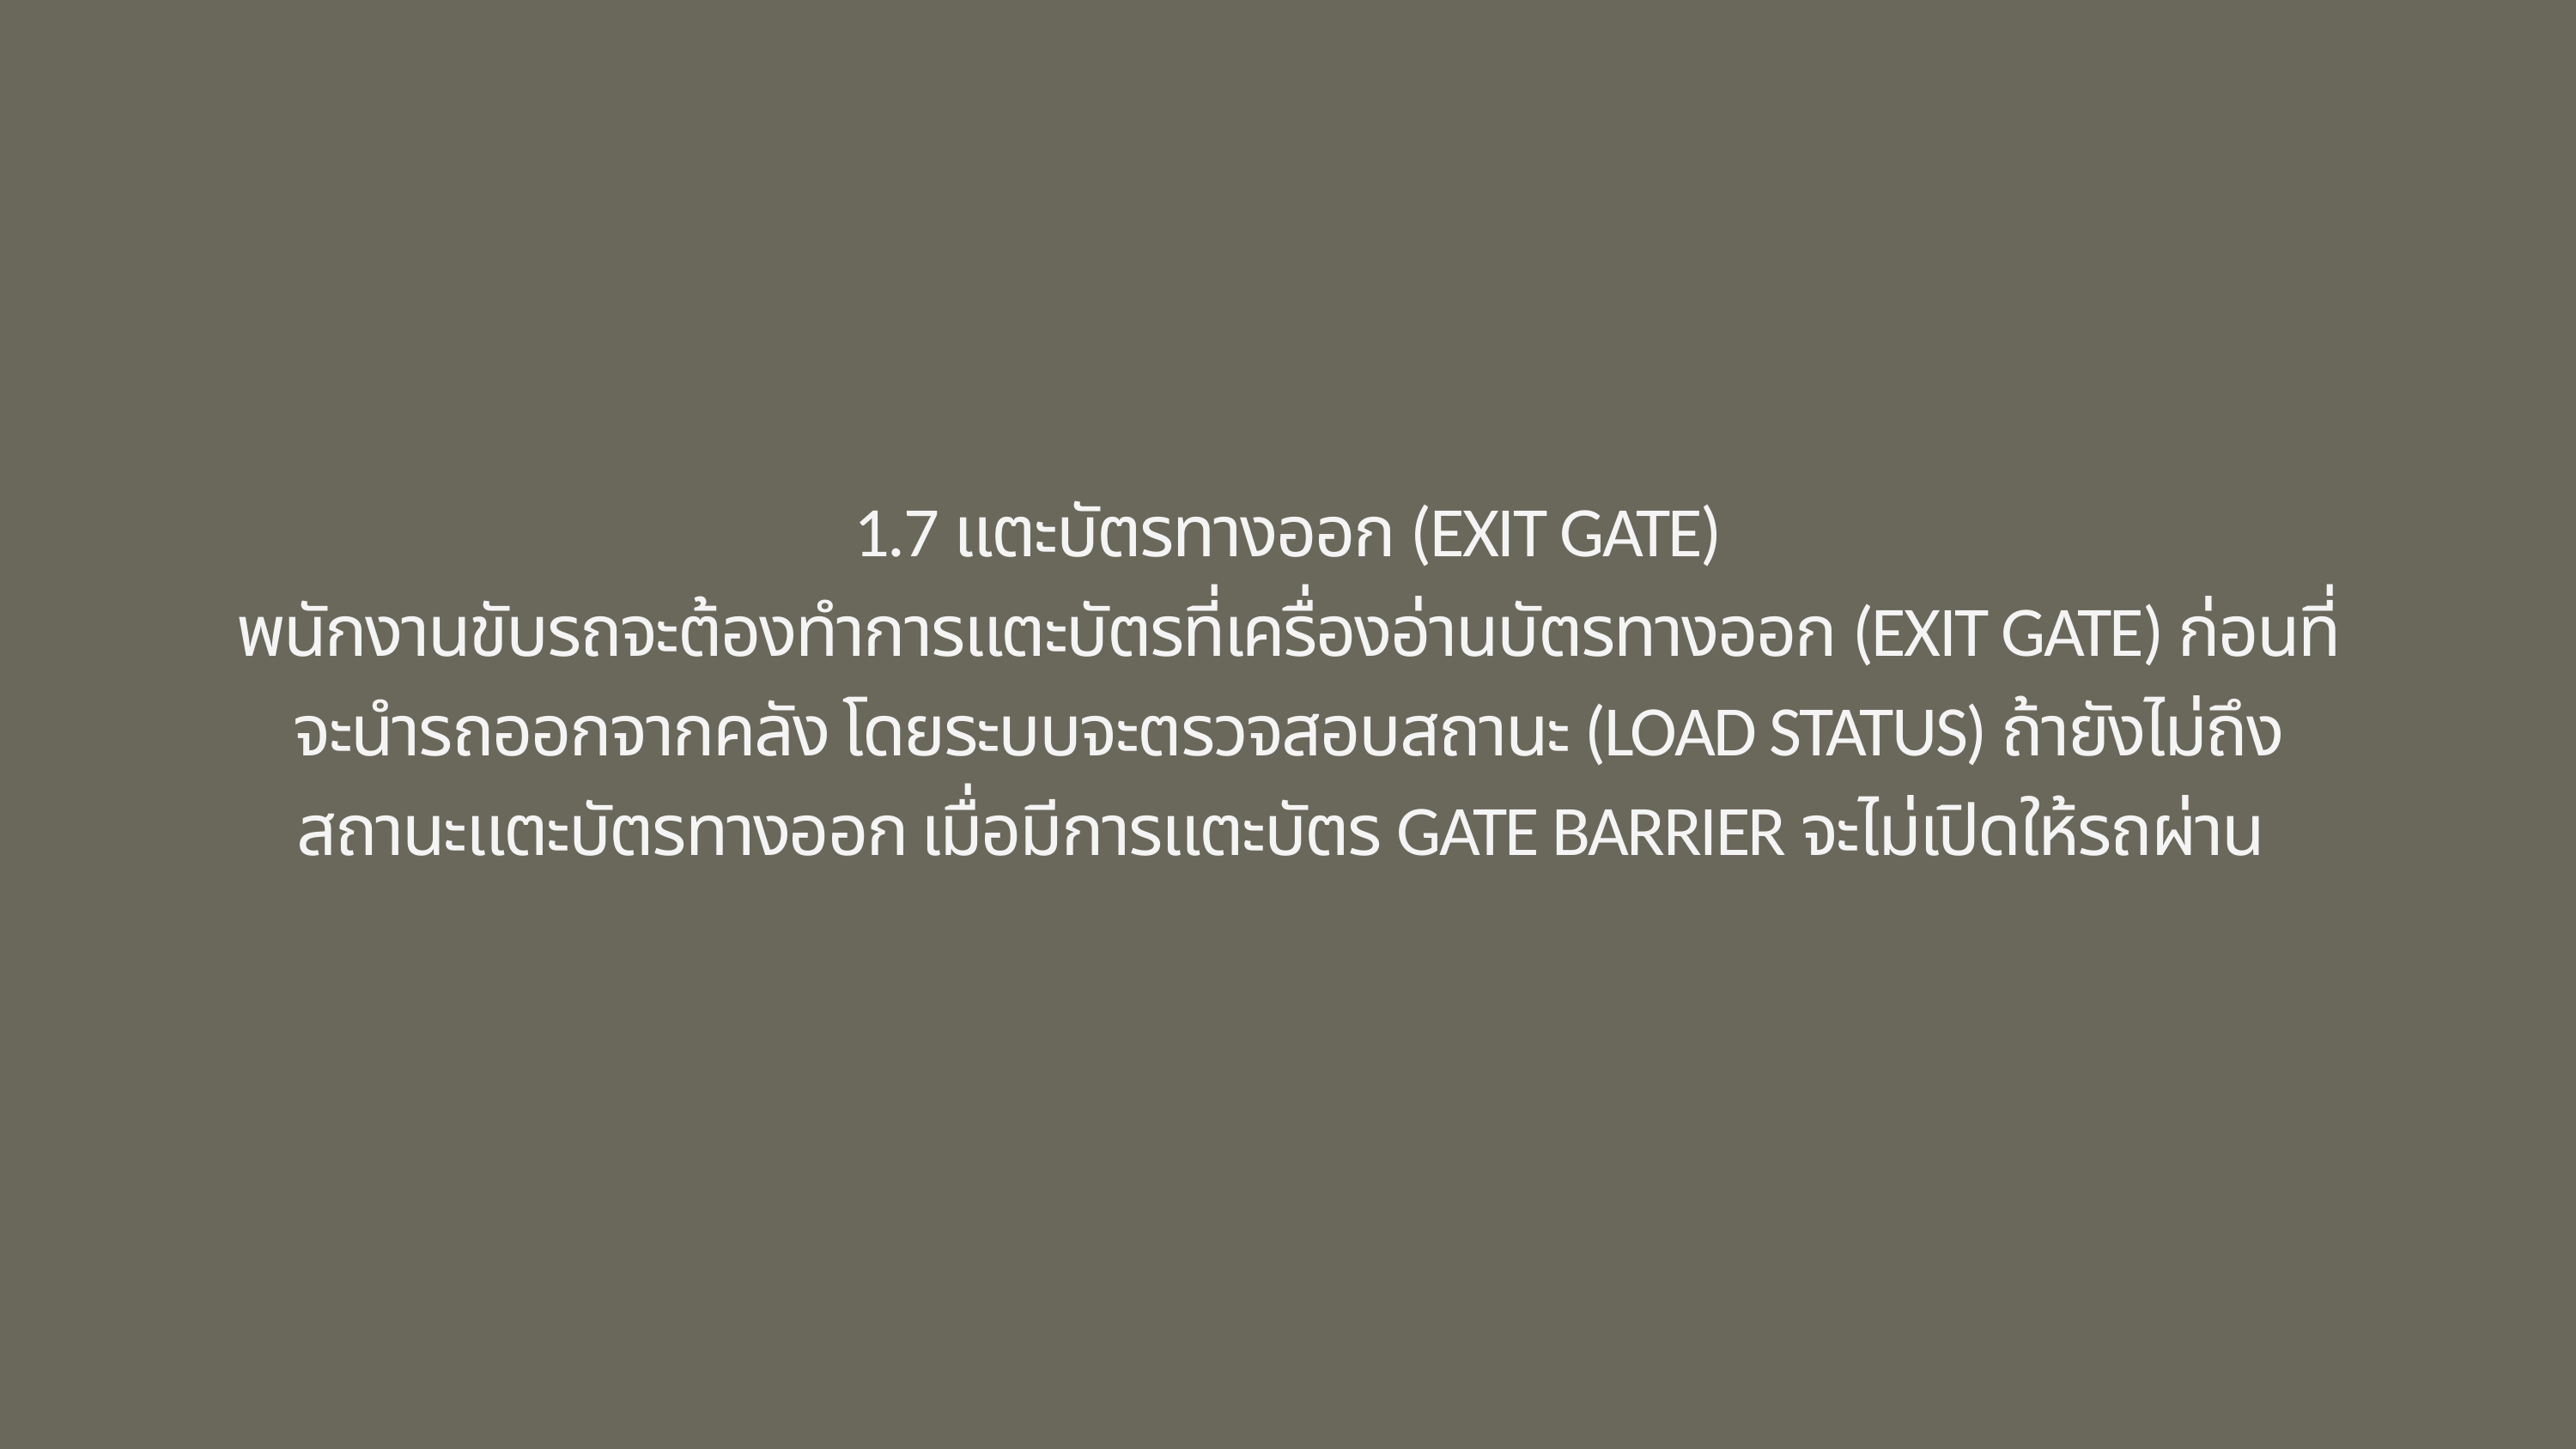

1.7 แตะบัตรทางออก (EXIT GATE)
พนักงานขับรถจะต้องทำการแตะบัตรที่เครื่องอ่านบัตรทางออก (EXIT GATE) ก่อนที่จะนำรถออกจากคลัง โดยระบบจะตรวจสอบสถานะ (LOAD STATUS) ถ้ายังไม่ถึงสถานะแตะบัตรทางออก เมื่อมีการแตะบัตร GATE BARRIER จะไม่เปิดให้รถผ่าน